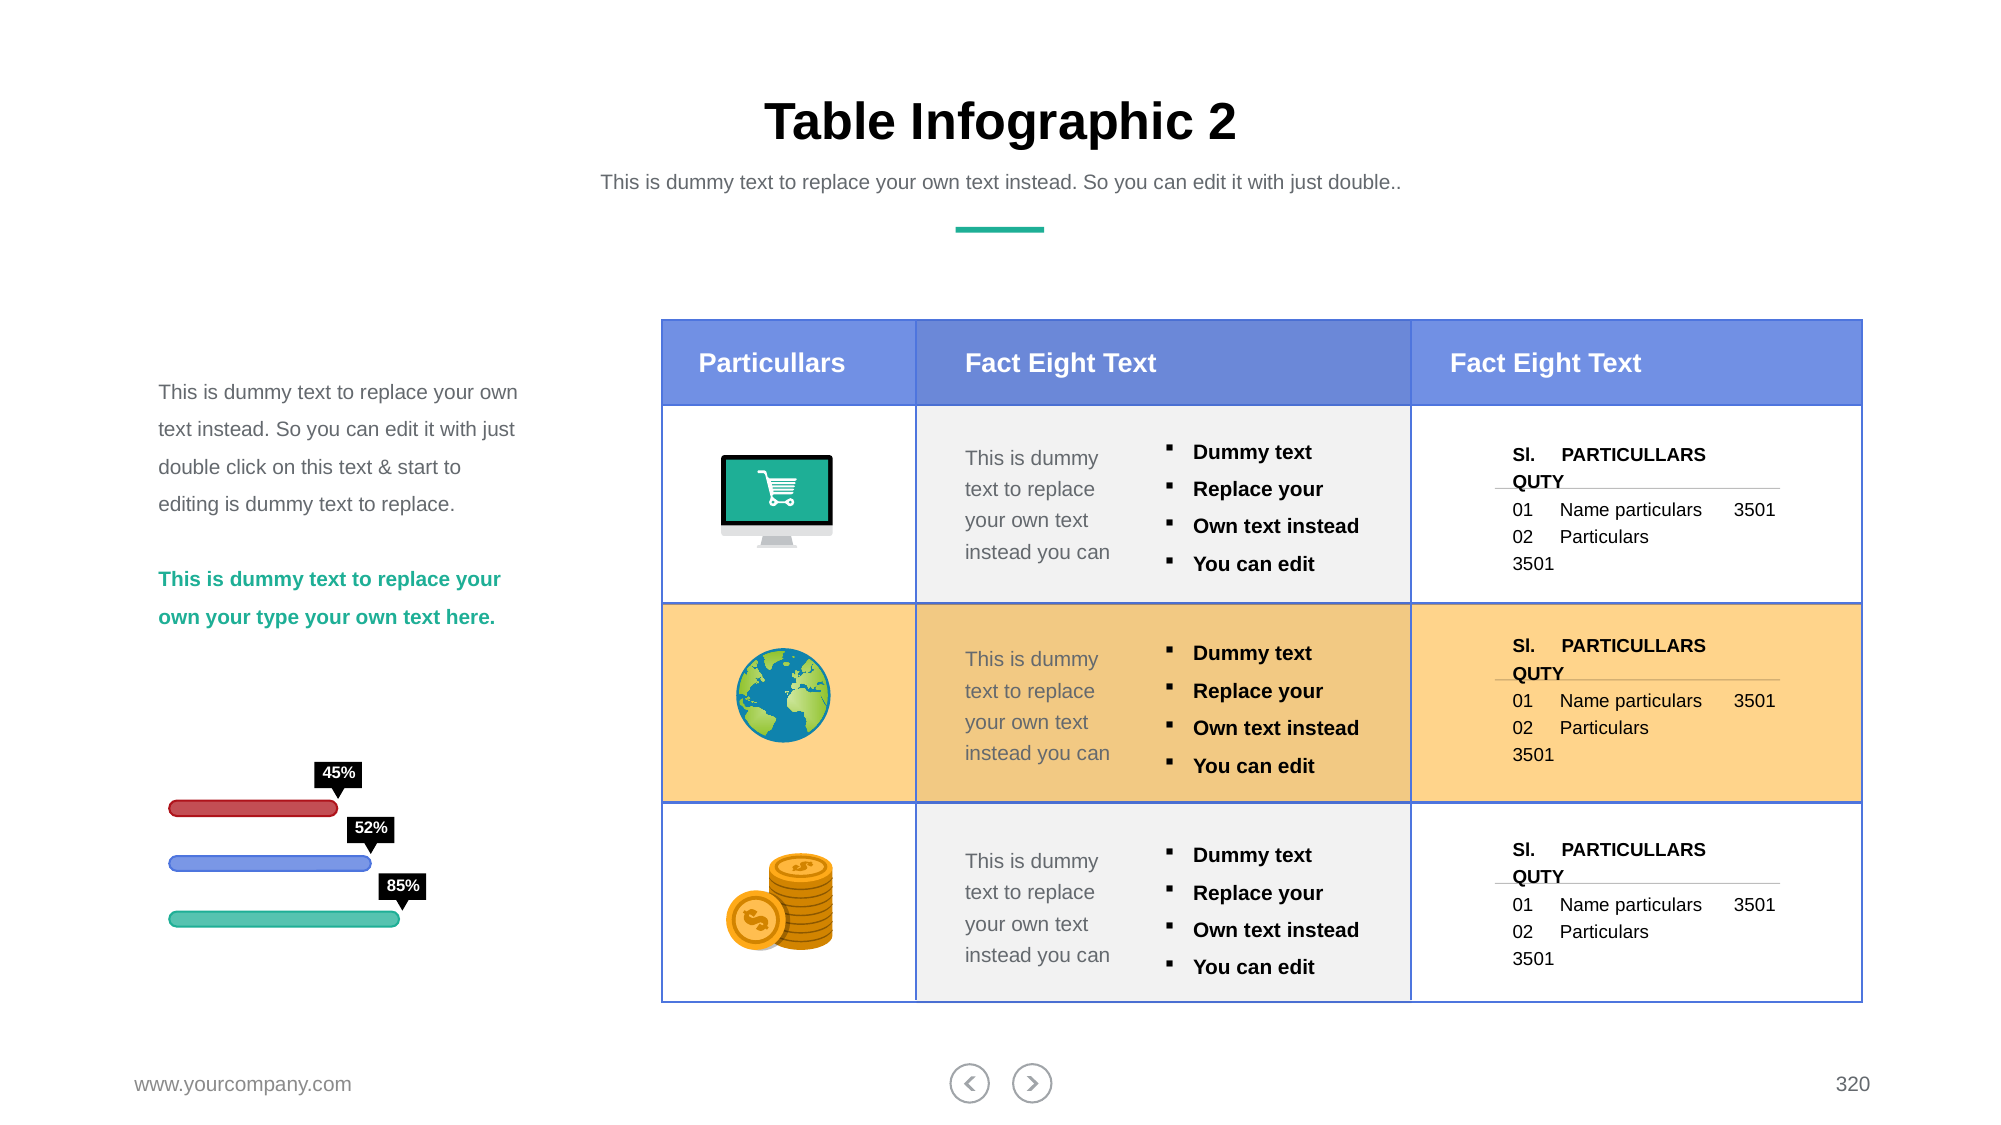

# Table Infographic 2
This is dummy text to replace your own text instead. So you can edit it with just double..

Particullars
Fact Eight Text
Fact Eight Text
This is dummy text to replace your own text instead. So you can edit it with just double click on this text & start to editing is dummy text to replace.

This is dummy text to replace your own your type your own text here.

Dummy text
Replace your
Own text instead
You can edit
This is dummy text to replace your own text instead you can
Sl.     PARTICULLARS       QUTY
01     Name particulars      3501
02     Particulars                  3501

Dummy text
Replace your
Own text instead
You can edit
This is dummy text to replace your own text instead you can
Sl.     PARTICULLARS       QUTY
01     Name particulars      3501
02     Particulars                  3501

45%

52%

Dummy text
Replace your
Own text instead
You can edit
This is dummy text to replace your own text instead you can
Sl.     PARTICULLARS       QUTY
01     Name particulars      3501
02     Particulars                  3501

85%

www.yourcompany.com
320